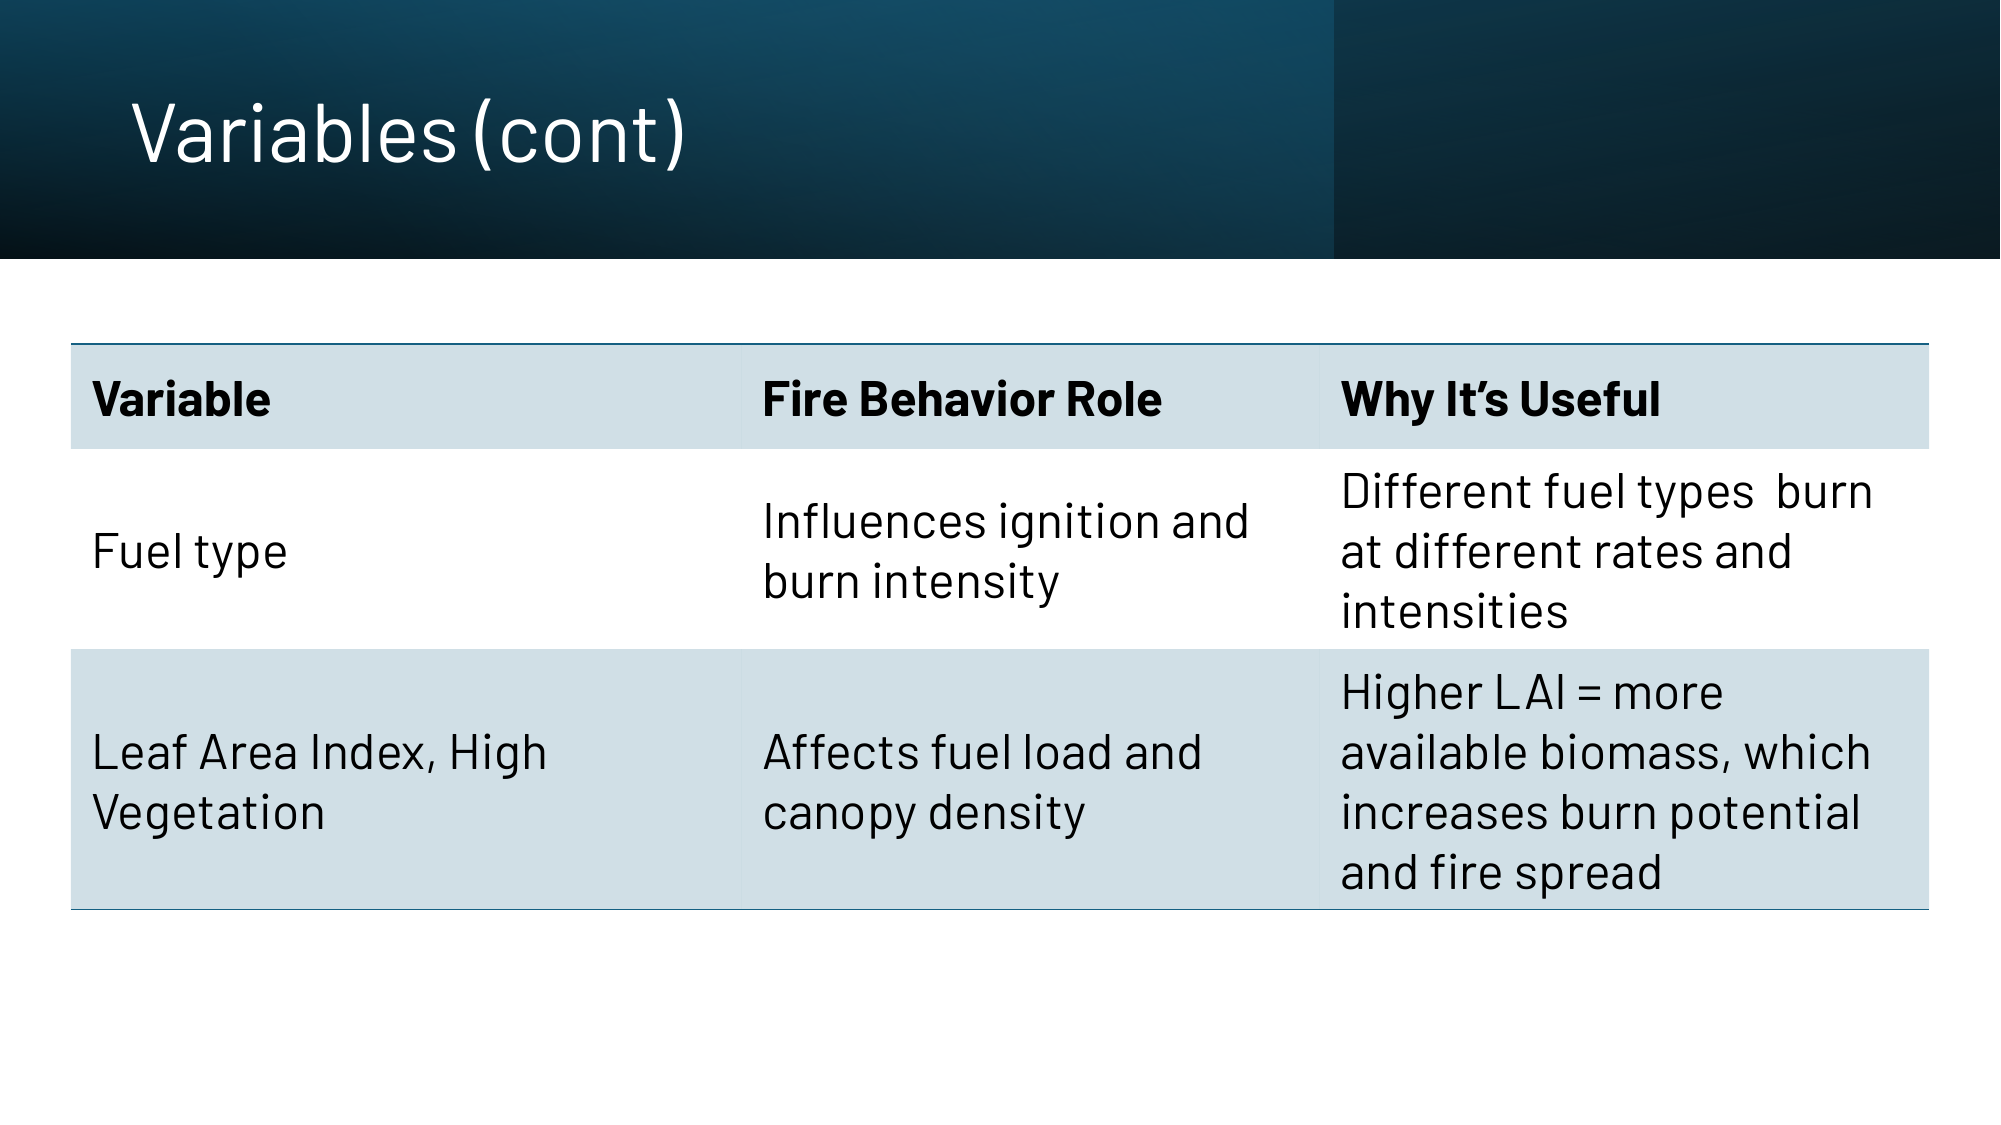

# Variables (cont)
| Variable | Fire Behavior Role | Why It’s Useful |
| --- | --- | --- |
| Fuel type | Influences ignition and burn intensity | Different fuel types  burn at different rates and intensities |
| Leaf Area Index, High Vegetation | Affects fuel load and canopy density | Higher LAI = more available biomass, which increases burn potential and fire spread |